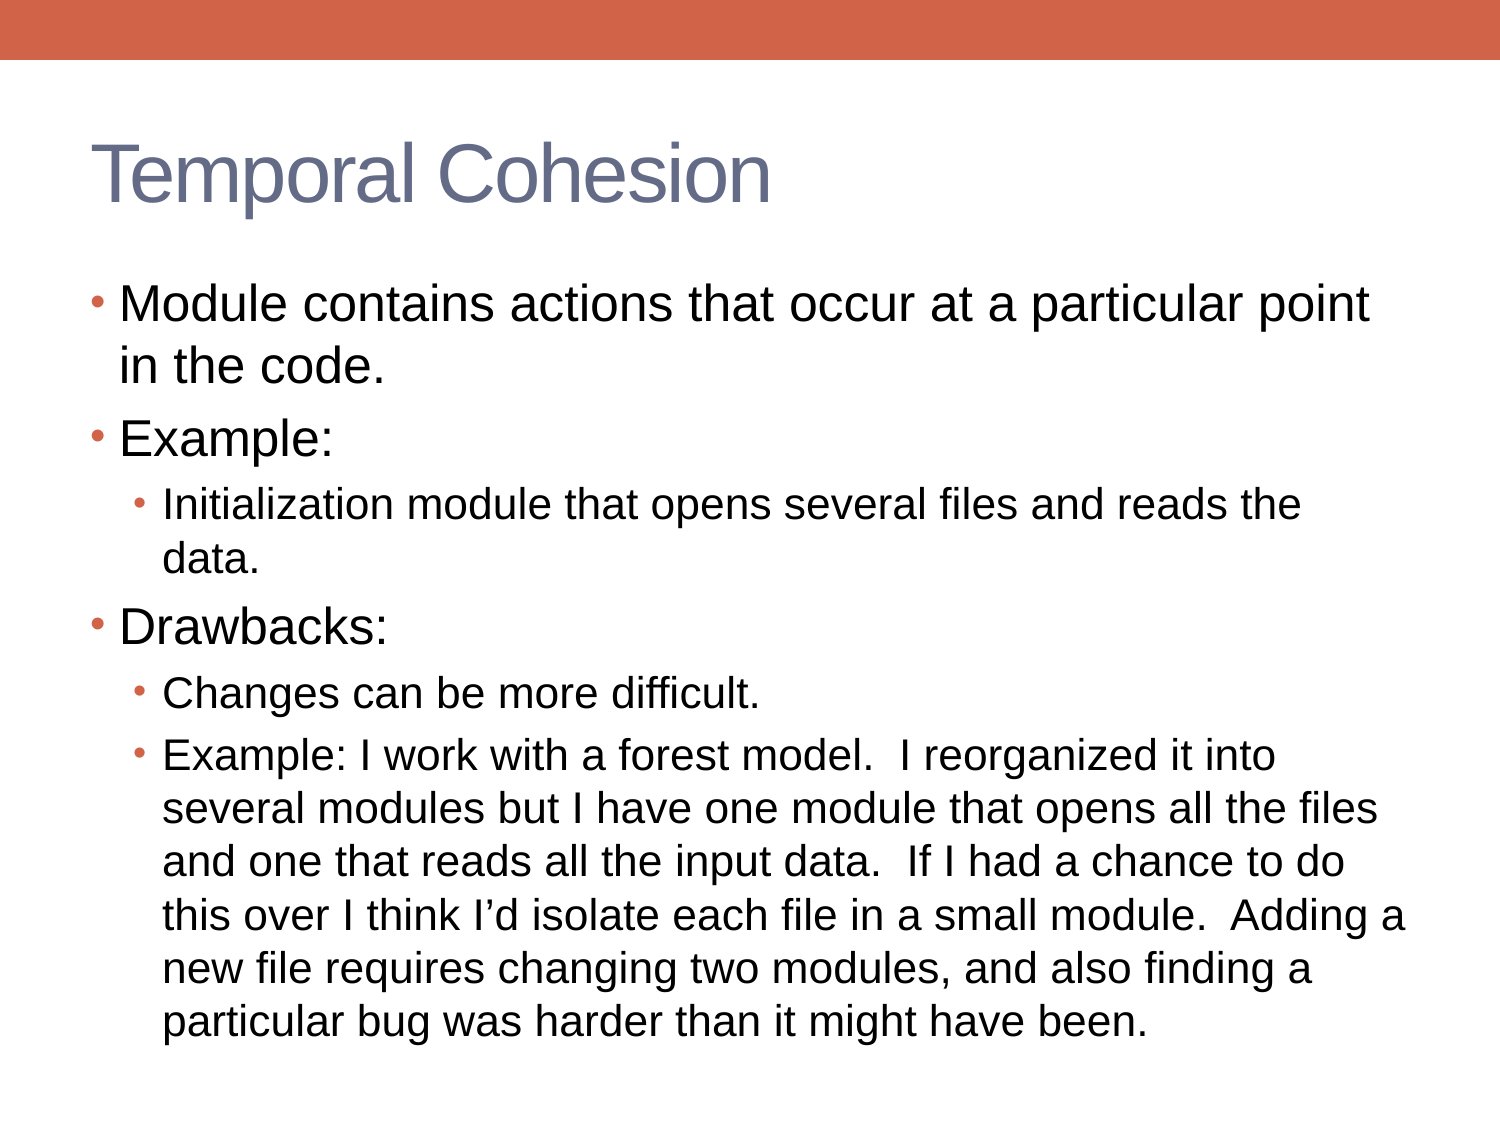

# Temporal Cohesion
Module contains actions that occur at a particular point in the code.
Example:
Initialization module that opens several files and reads the data.
Drawbacks:
Changes can be more difficult.
Example: I work with a forest model.  I reorganized it into several modules but I have one module that opens all the files and one that reads all the input data.  If I had a chance to do this over I think I’d isolate each file in a small module.  Adding a new file requires changing two modules, and also finding a particular bug was harder than it might have been.